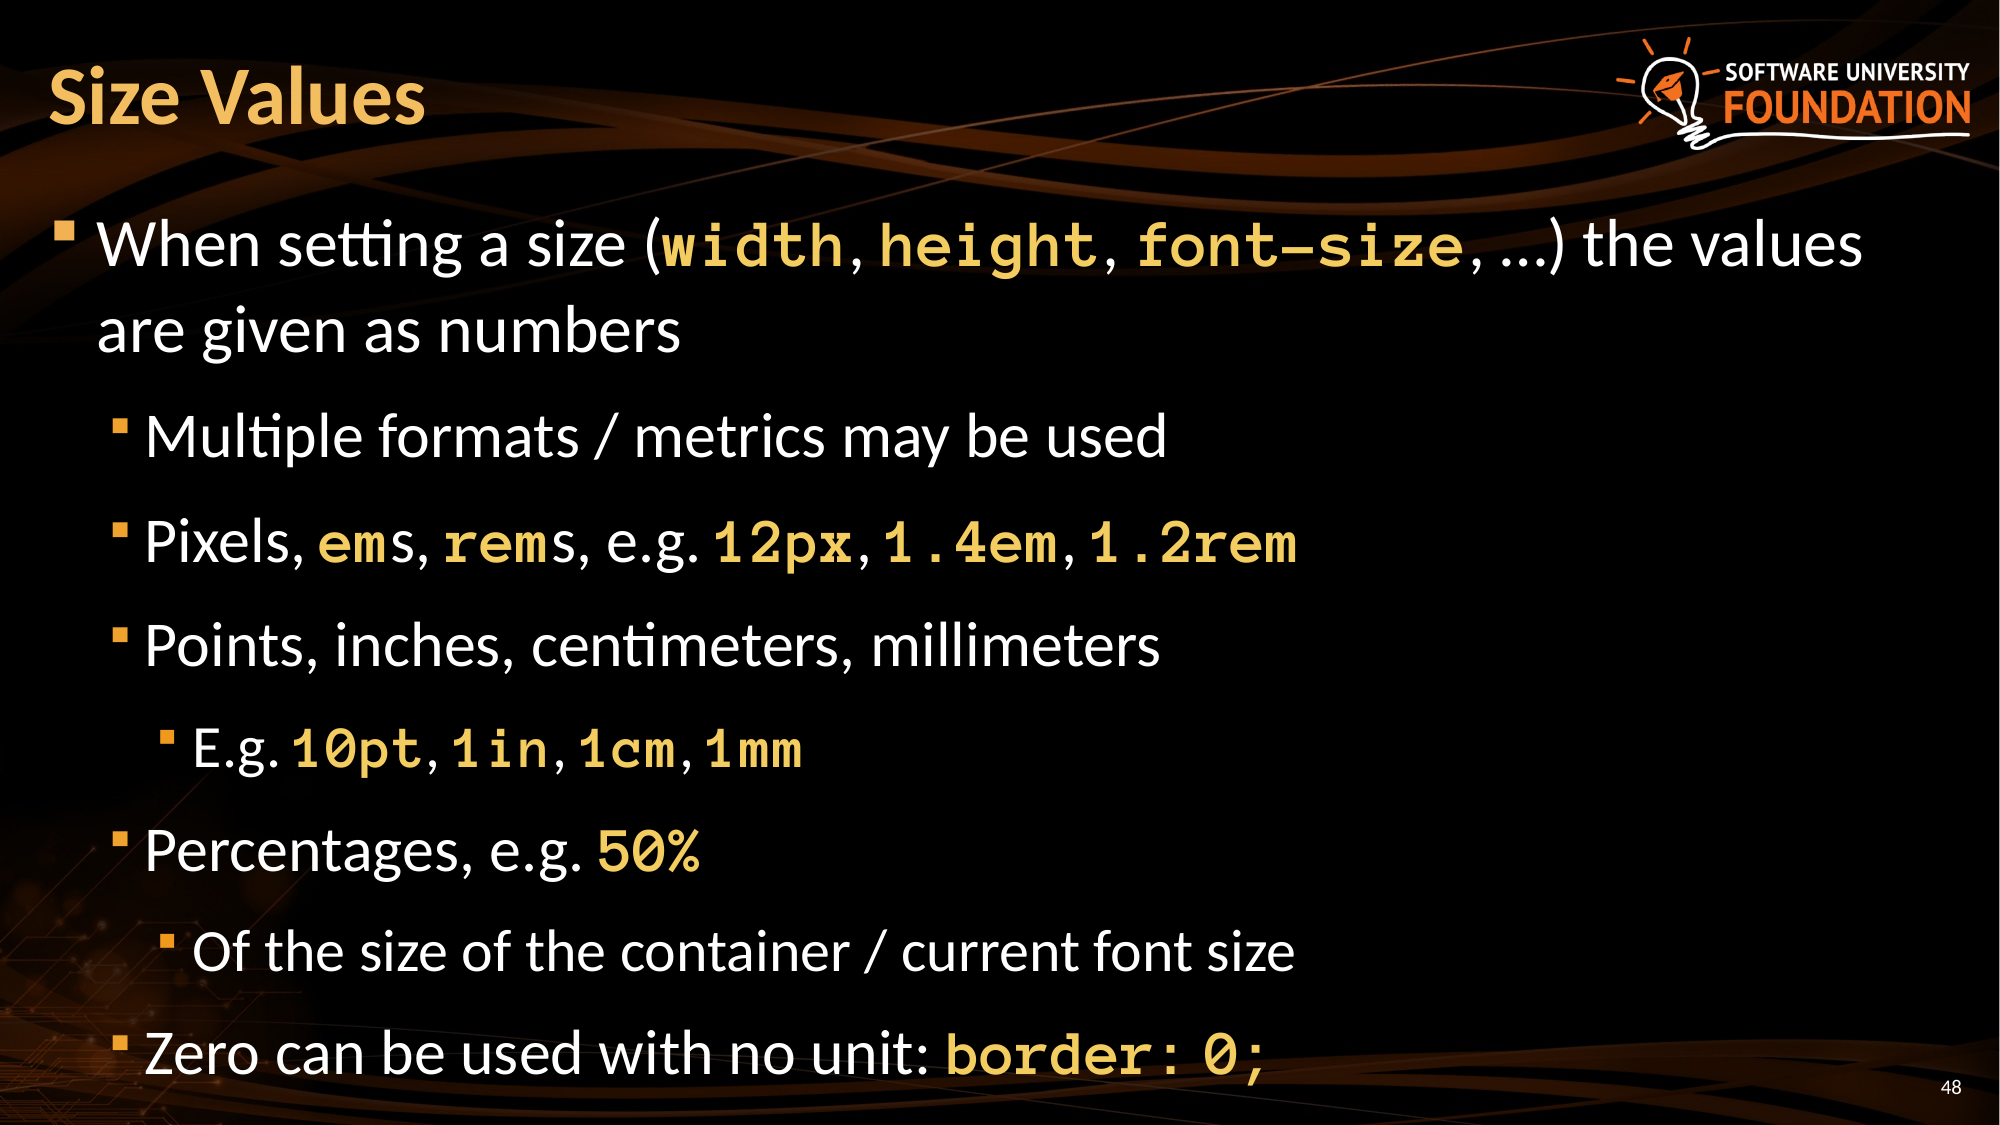

# Size Values
When setting a size (width, height, font-size, …) the values are given as numbers
Multiple formats / metrics may be used
Pixels, ems, rems, e.g. 12px, 1.4em, 1.2rem
Points, inches, centimeters, millimeters
E.g. 10pt, 1in, 1cm, 1mm
Percentages, e.g. 50%
Of the size of the container / current font size
Zero can be used with no unit: border: 0;
48